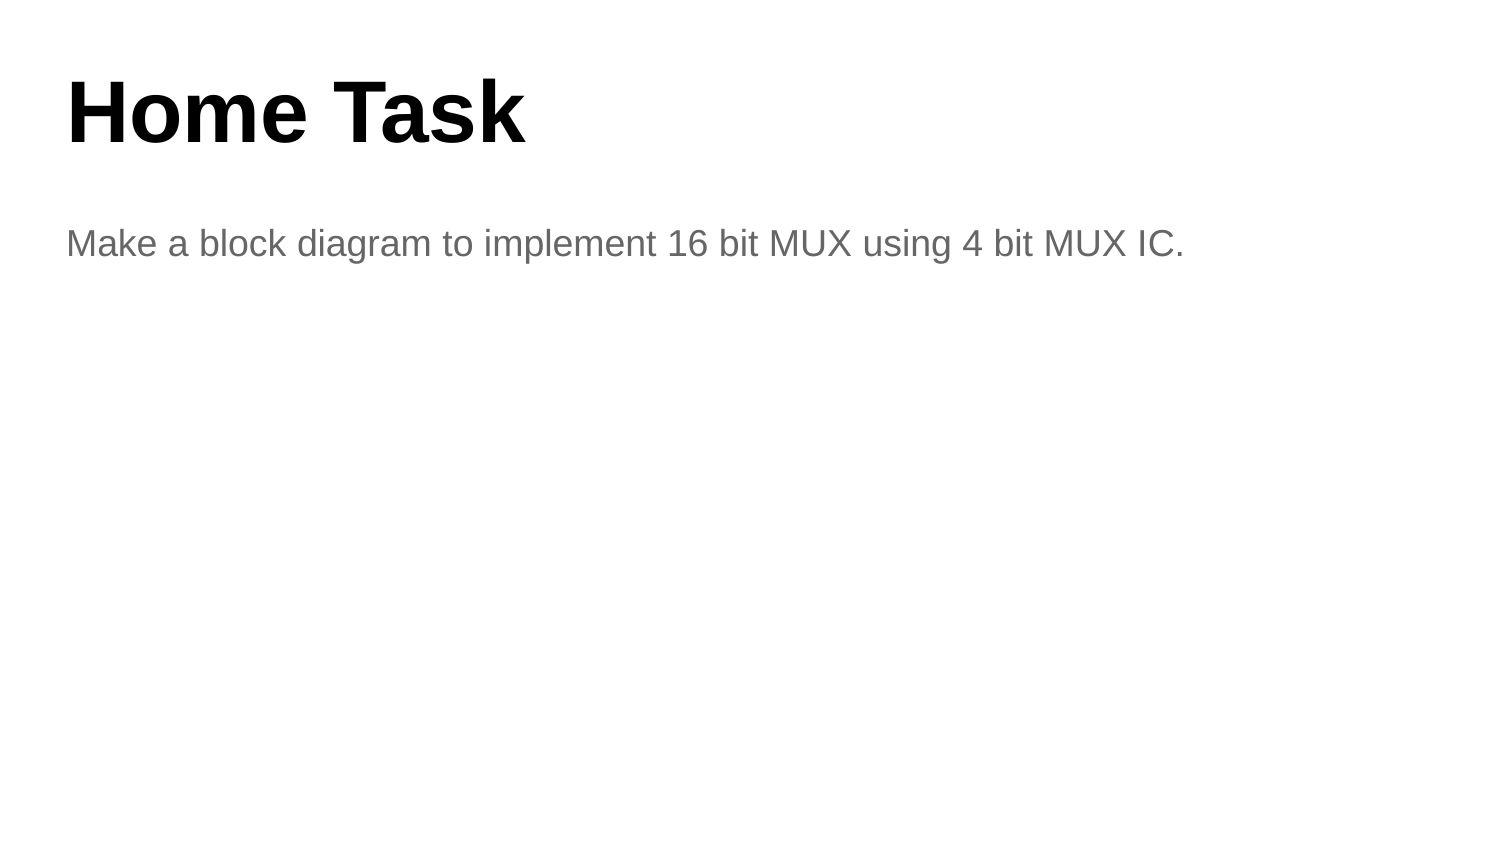

# Home Task
Make a block diagram to implement 16 bit MUX using 4 bit MUX IC.